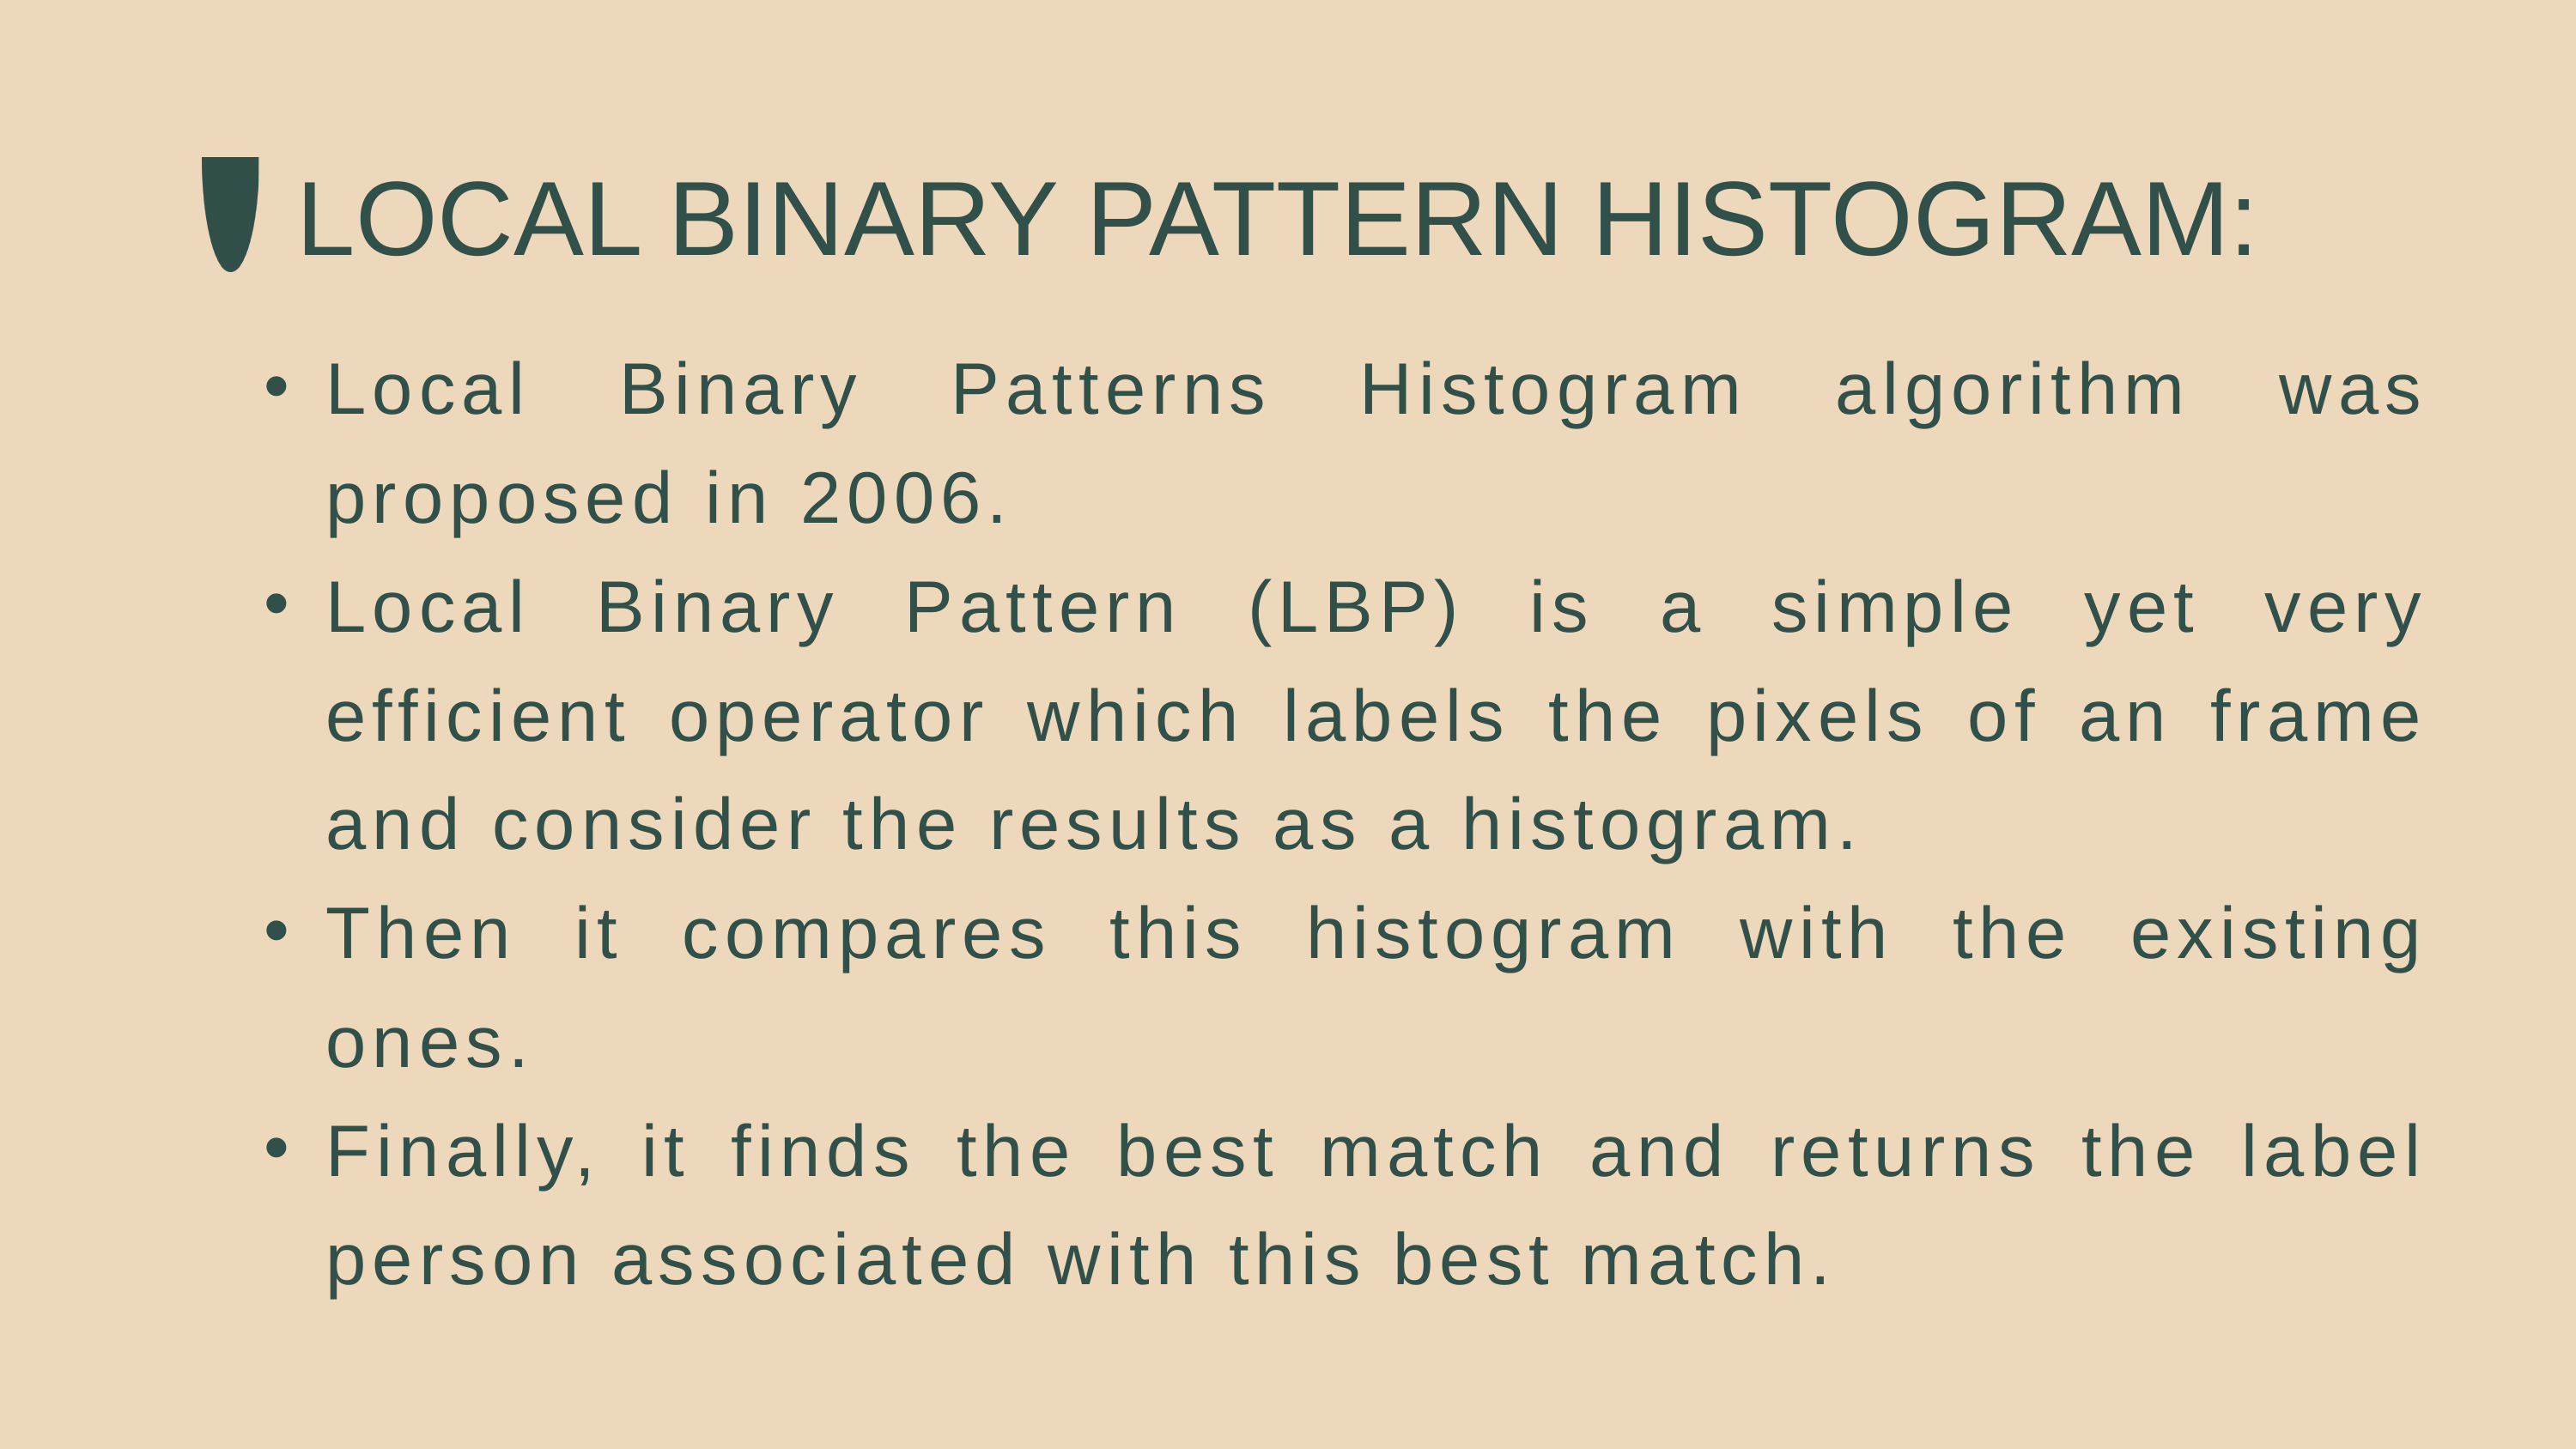

LOCAL BINARY PATTERN HISTOGRAM:

Local Binary Patterns Histogram algorithm was proposed in 2006.
Local Binary Pattern (LBP) is a simple yet very efficient operator which labels the pixels of an frame and consider the results as a histogram.
Then it compares this histogram with the existing ones.
Finally, it finds the best match and returns the label person associated with this best match.